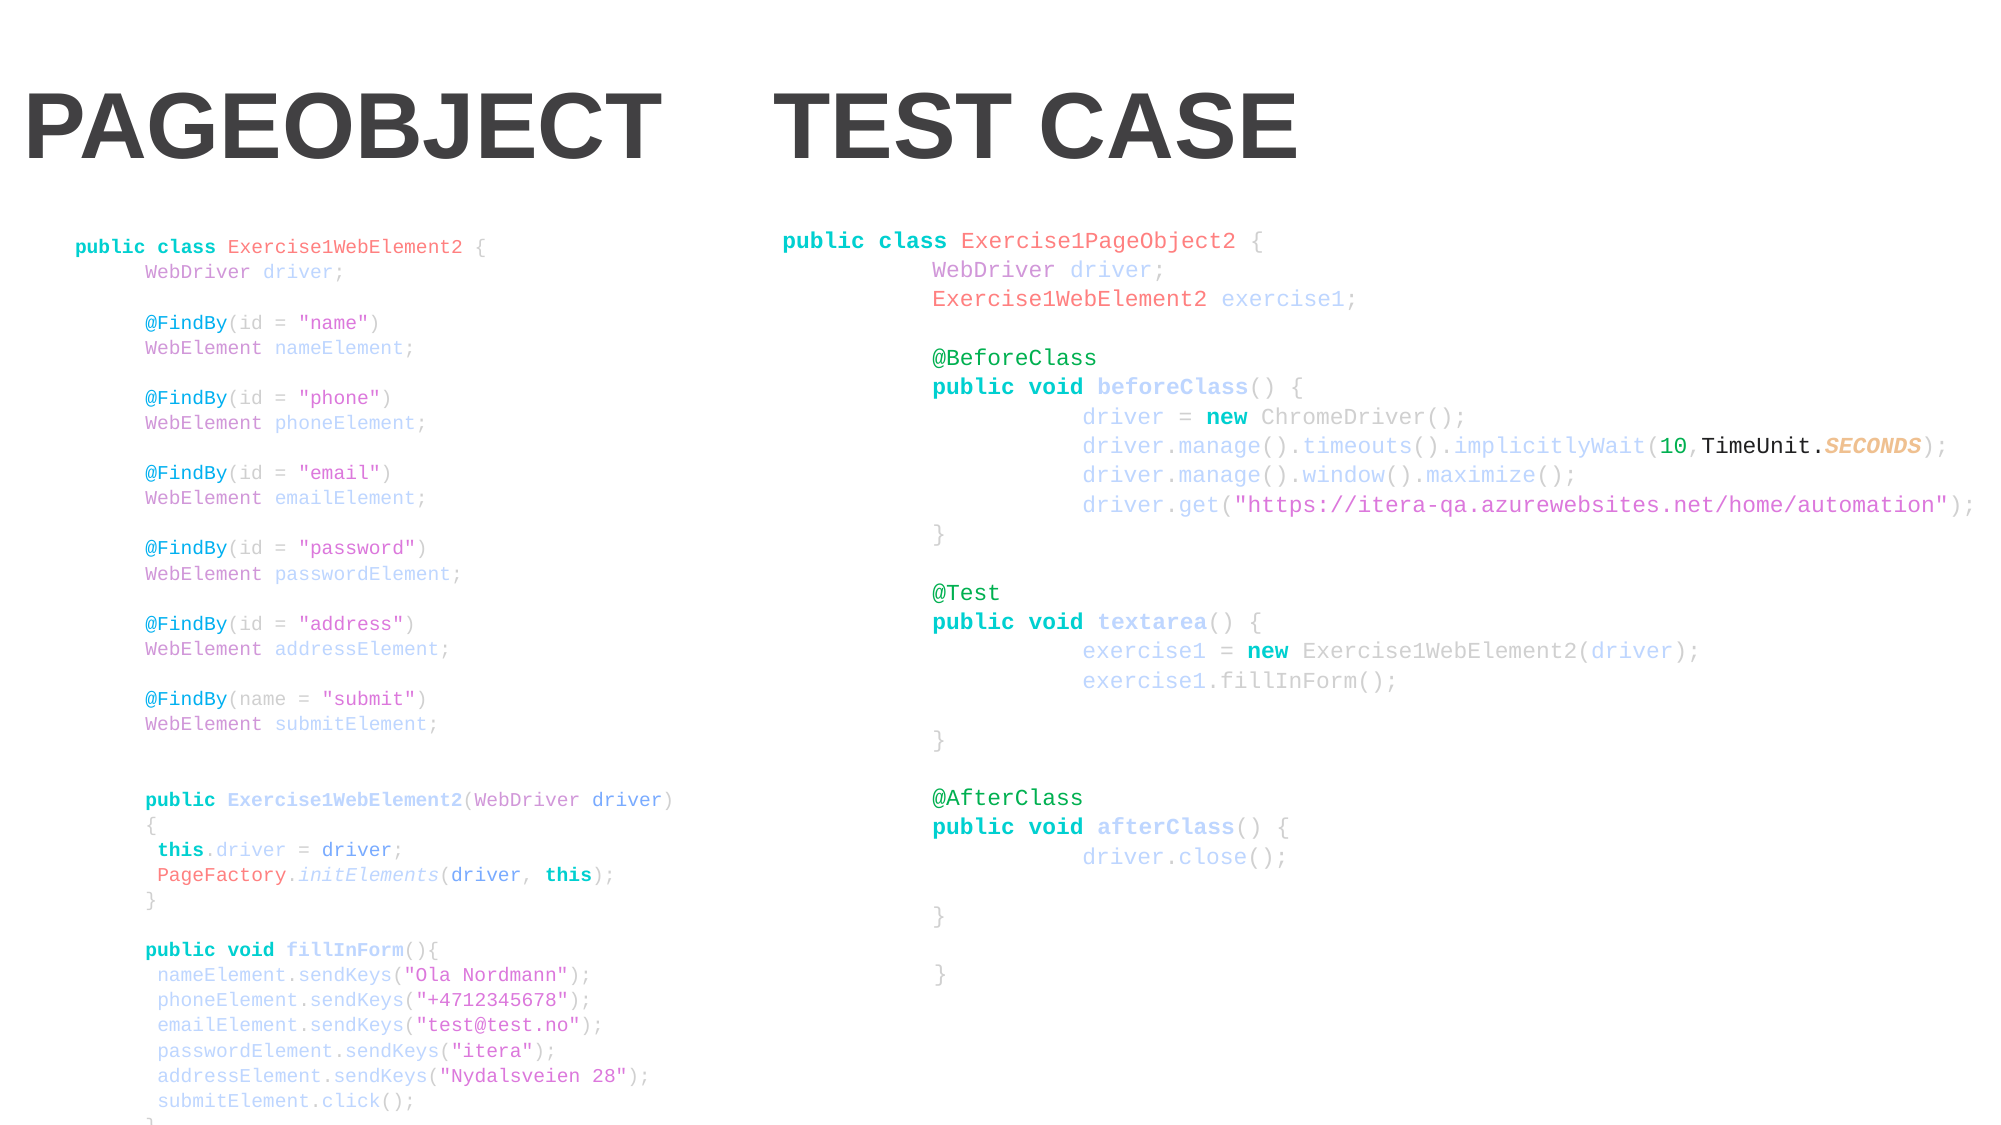

# PageObject 	test case

public class Exercise1WebElement2 {
	WebDriver driver;

	@FindBy(id = "name")
	WebElement nameElement;

	@FindBy(id = "phone")
	WebElement phoneElement;

	@FindBy(id = "email")
	WebElement emailElement;

	@FindBy(id = "password")
	WebElement passwordElement;

	@FindBy(id = "address")
	WebElement addressElement;

	@FindBy(name = "submit")
	WebElement submitElement;

	public Exercise1WebElement2(WebDriver driver)
	{
	 this.driver = driver;
	 PageFactory.initElements(driver, this);
	}

	public void fillInForm(){
	 nameElement.sendKeys("Ola Nordmann");
	 phoneElement.sendKeys("+4712345678");
	 emailElement.sendKeys("test@test.no");
	 passwordElement.sendKeys("itera");
	 addressElement.sendKeys("Nydalsveien 28");
	 submitElement.click();
	}
 }

public class Exercise1PageObject2 {
	WebDriver driver;
	Exercise1WebElement2 exercise1;

	@BeforeClass
	public void beforeClass() {
		driver = new ChromeDriver();
		driver.manage().timeouts().implicitlyWait(10,TimeUnit.SECONDS);
		driver.manage().window().maximize();
		driver.get("https://itera-qa.azurewebsites.net/home/automation");
	}

	@Test
	public void textarea() {
		exercise1 = new Exercise1WebElement2(driver);
		exercise1.fillInForm();

	}

	@AfterClass
	public void afterClass() {
		driver.close();

	}

           }